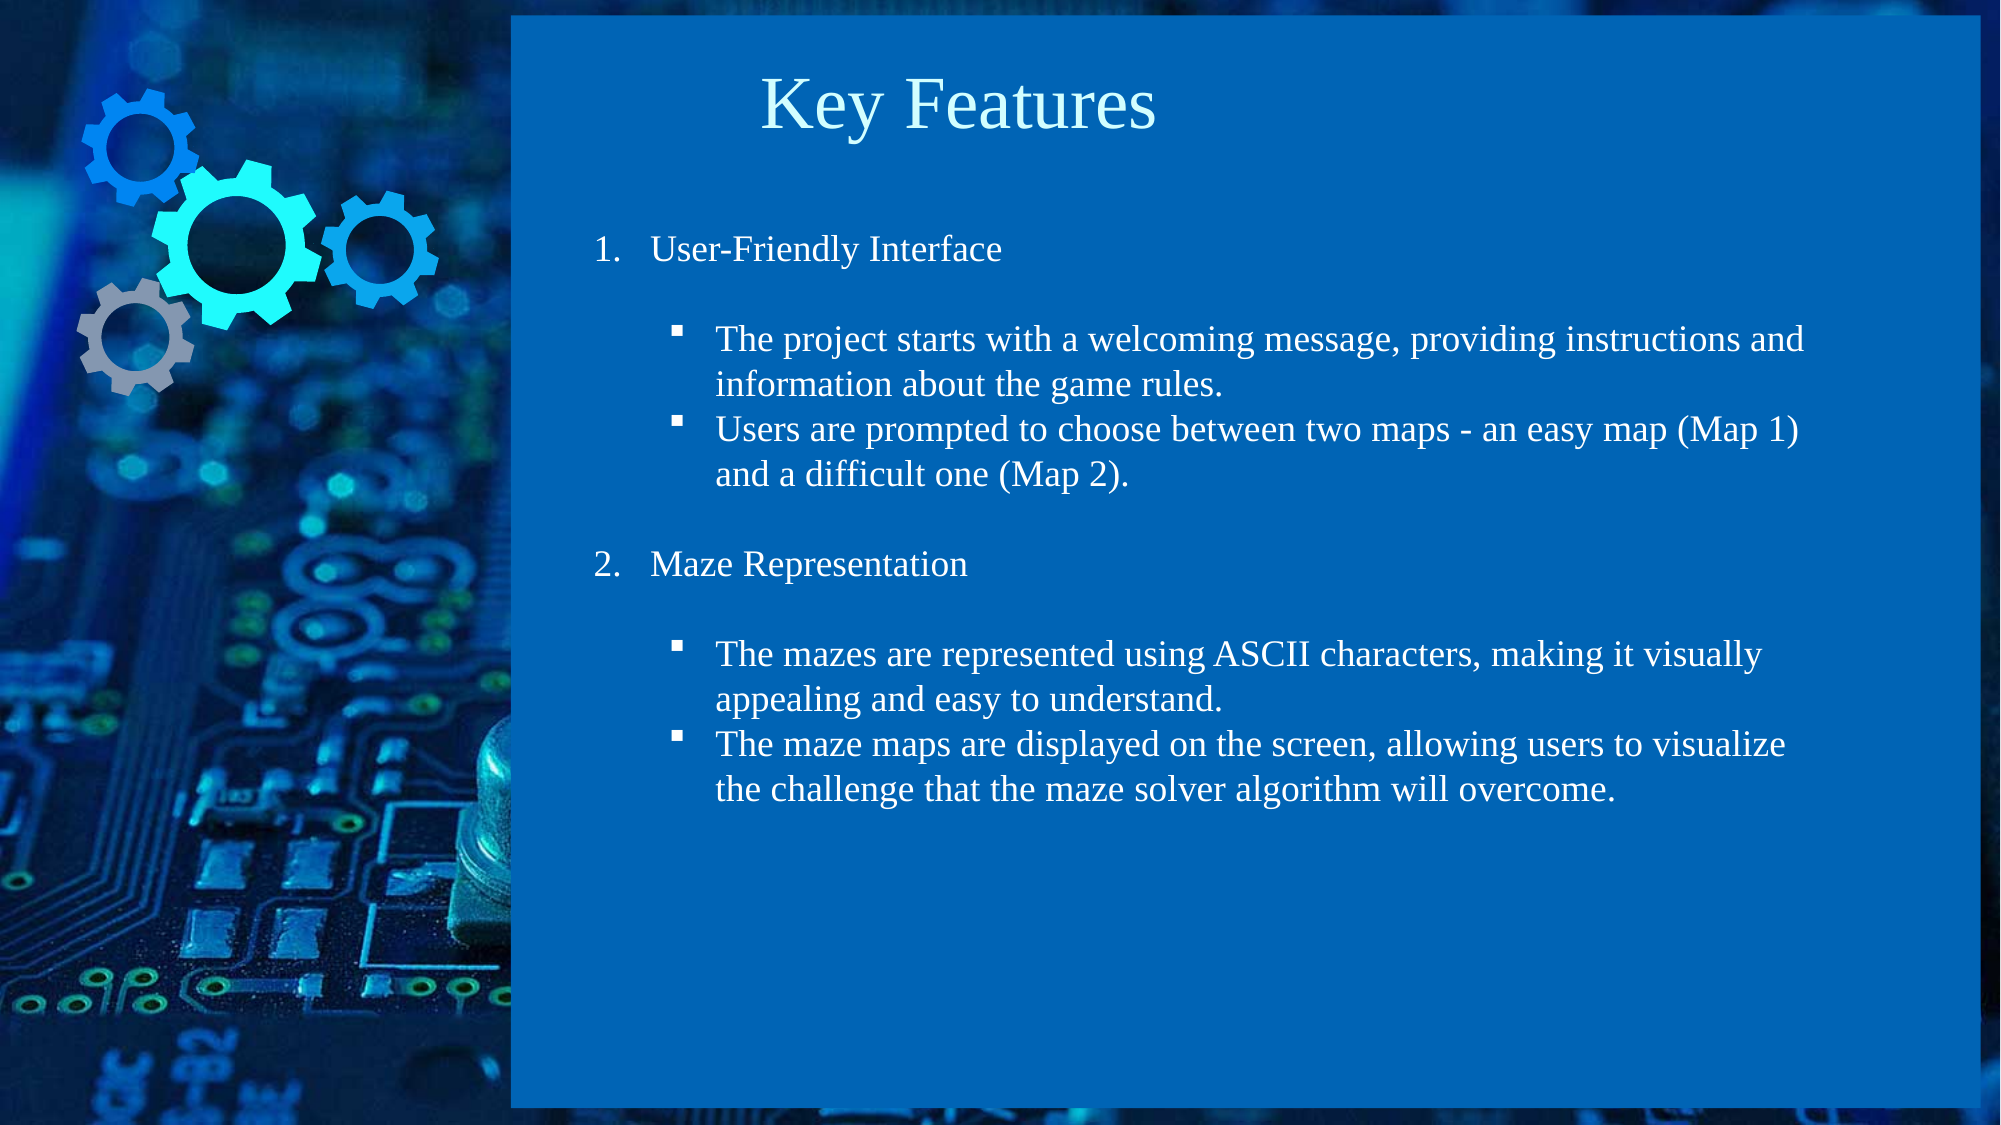

Key Features

User-Friendly Interface

The project starts with a welcoming message, providing instructions and information about the game rules.
Users are prompted to choose between two maps - an easy map (Map 1) and a difficult one (Map 2).

Maze Representation

The mazes are represented using ASCII characters, making it visually appealing and easy to understand.
The maze maps are displayed on the screen, allowing users to visualize the challenge that the maze solver algorithm will overcome.